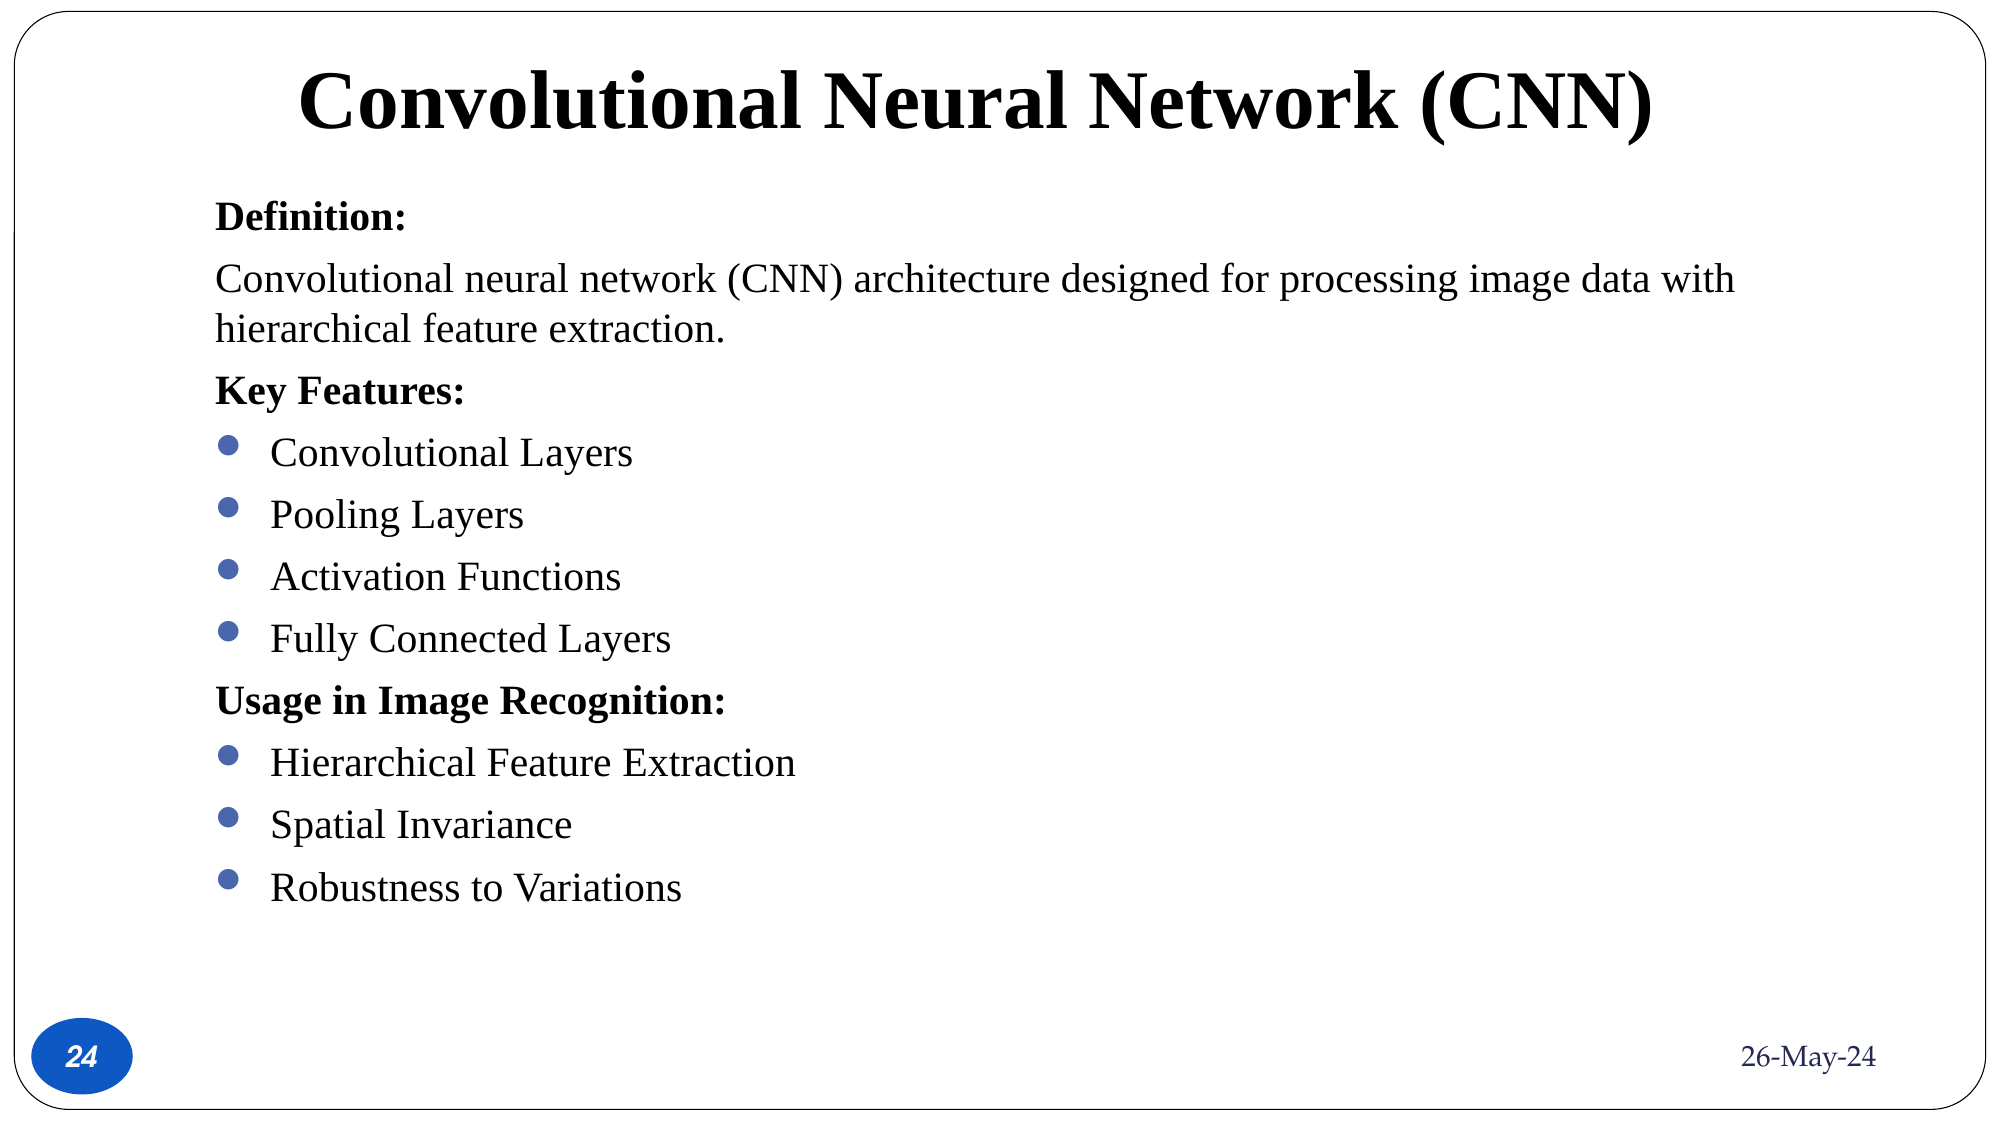

# Convolutional Neural Network (CNN)
Definition:
Convolutional neural network (CNN) architecture designed for processing image data with hierarchical feature extraction.
Key Features:
 Convolutional Layers
 Pooling Layers
 Activation Functions
 Fully Connected Layers
Usage in Image Recognition:
 Hierarchical Feature Extraction
 Spatial Invariance
 Robustness to Variations

26-May-24
24